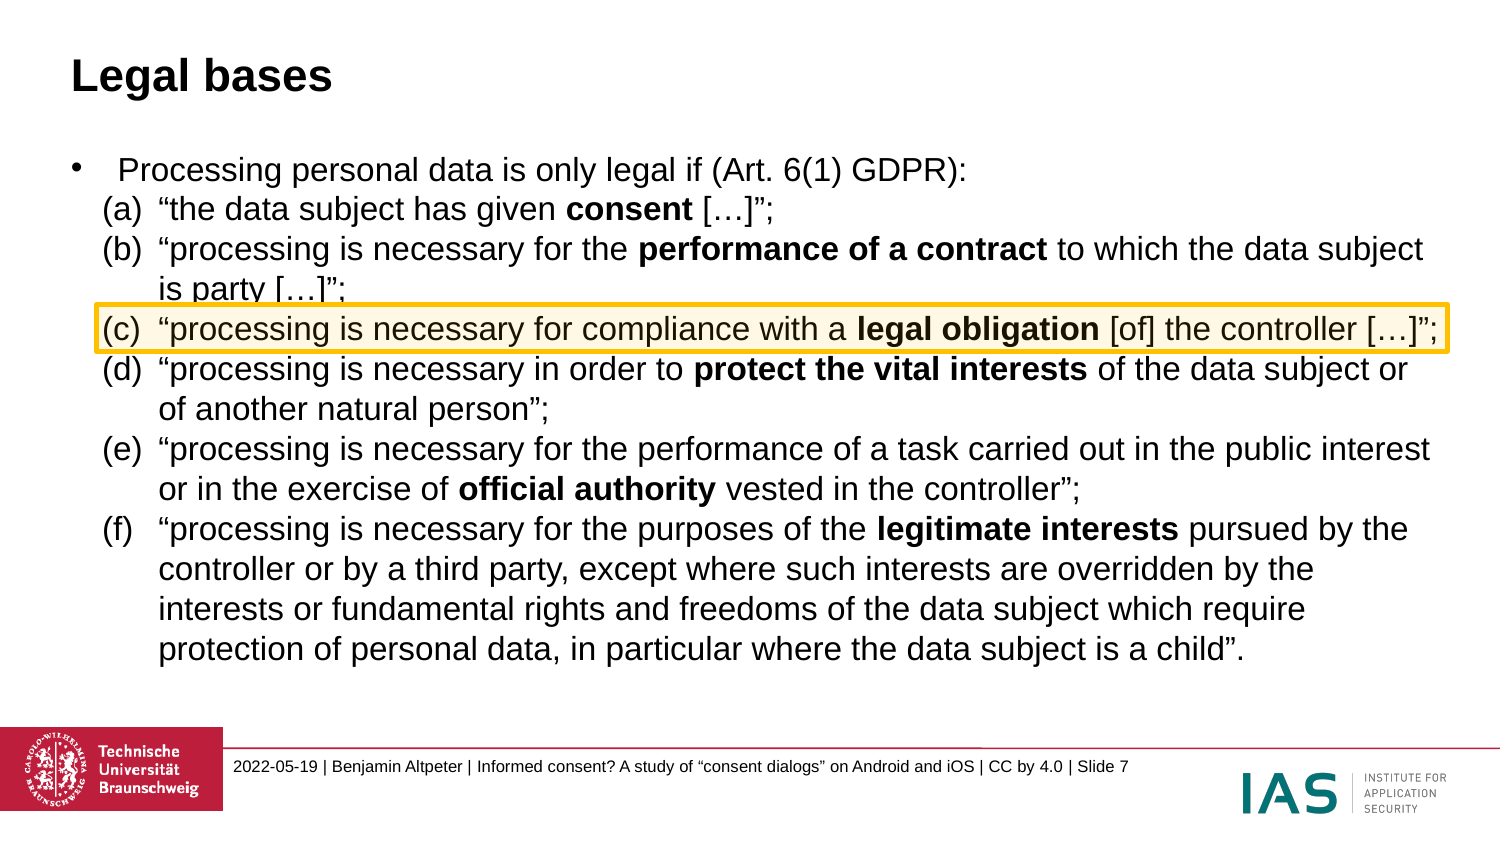

# Legal bases
Processing personal data is only legal if (Art. 6(1) GDPR):
“the data subject has given consent […]”;
“processing is necessary for the performance of a contract to which the data subject is party […]”;
“processing is necessary for compliance with a legal obligation [of] the controller […]”;
“processing is necessary in order to protect the vital interests of the data subject or of another natural person”;
“processing is necessary for the performance of a task carried out in the public interest or in the exercise of official authority vested in the controller”;
“processing is necessary for the purposes of the legitimate interests pursued by the controller or by a third party, except where such interests are overridden by the interests or fundamental rights and freedoms of the data subject which require protection of personal data, in particular where the data subject is a child”.